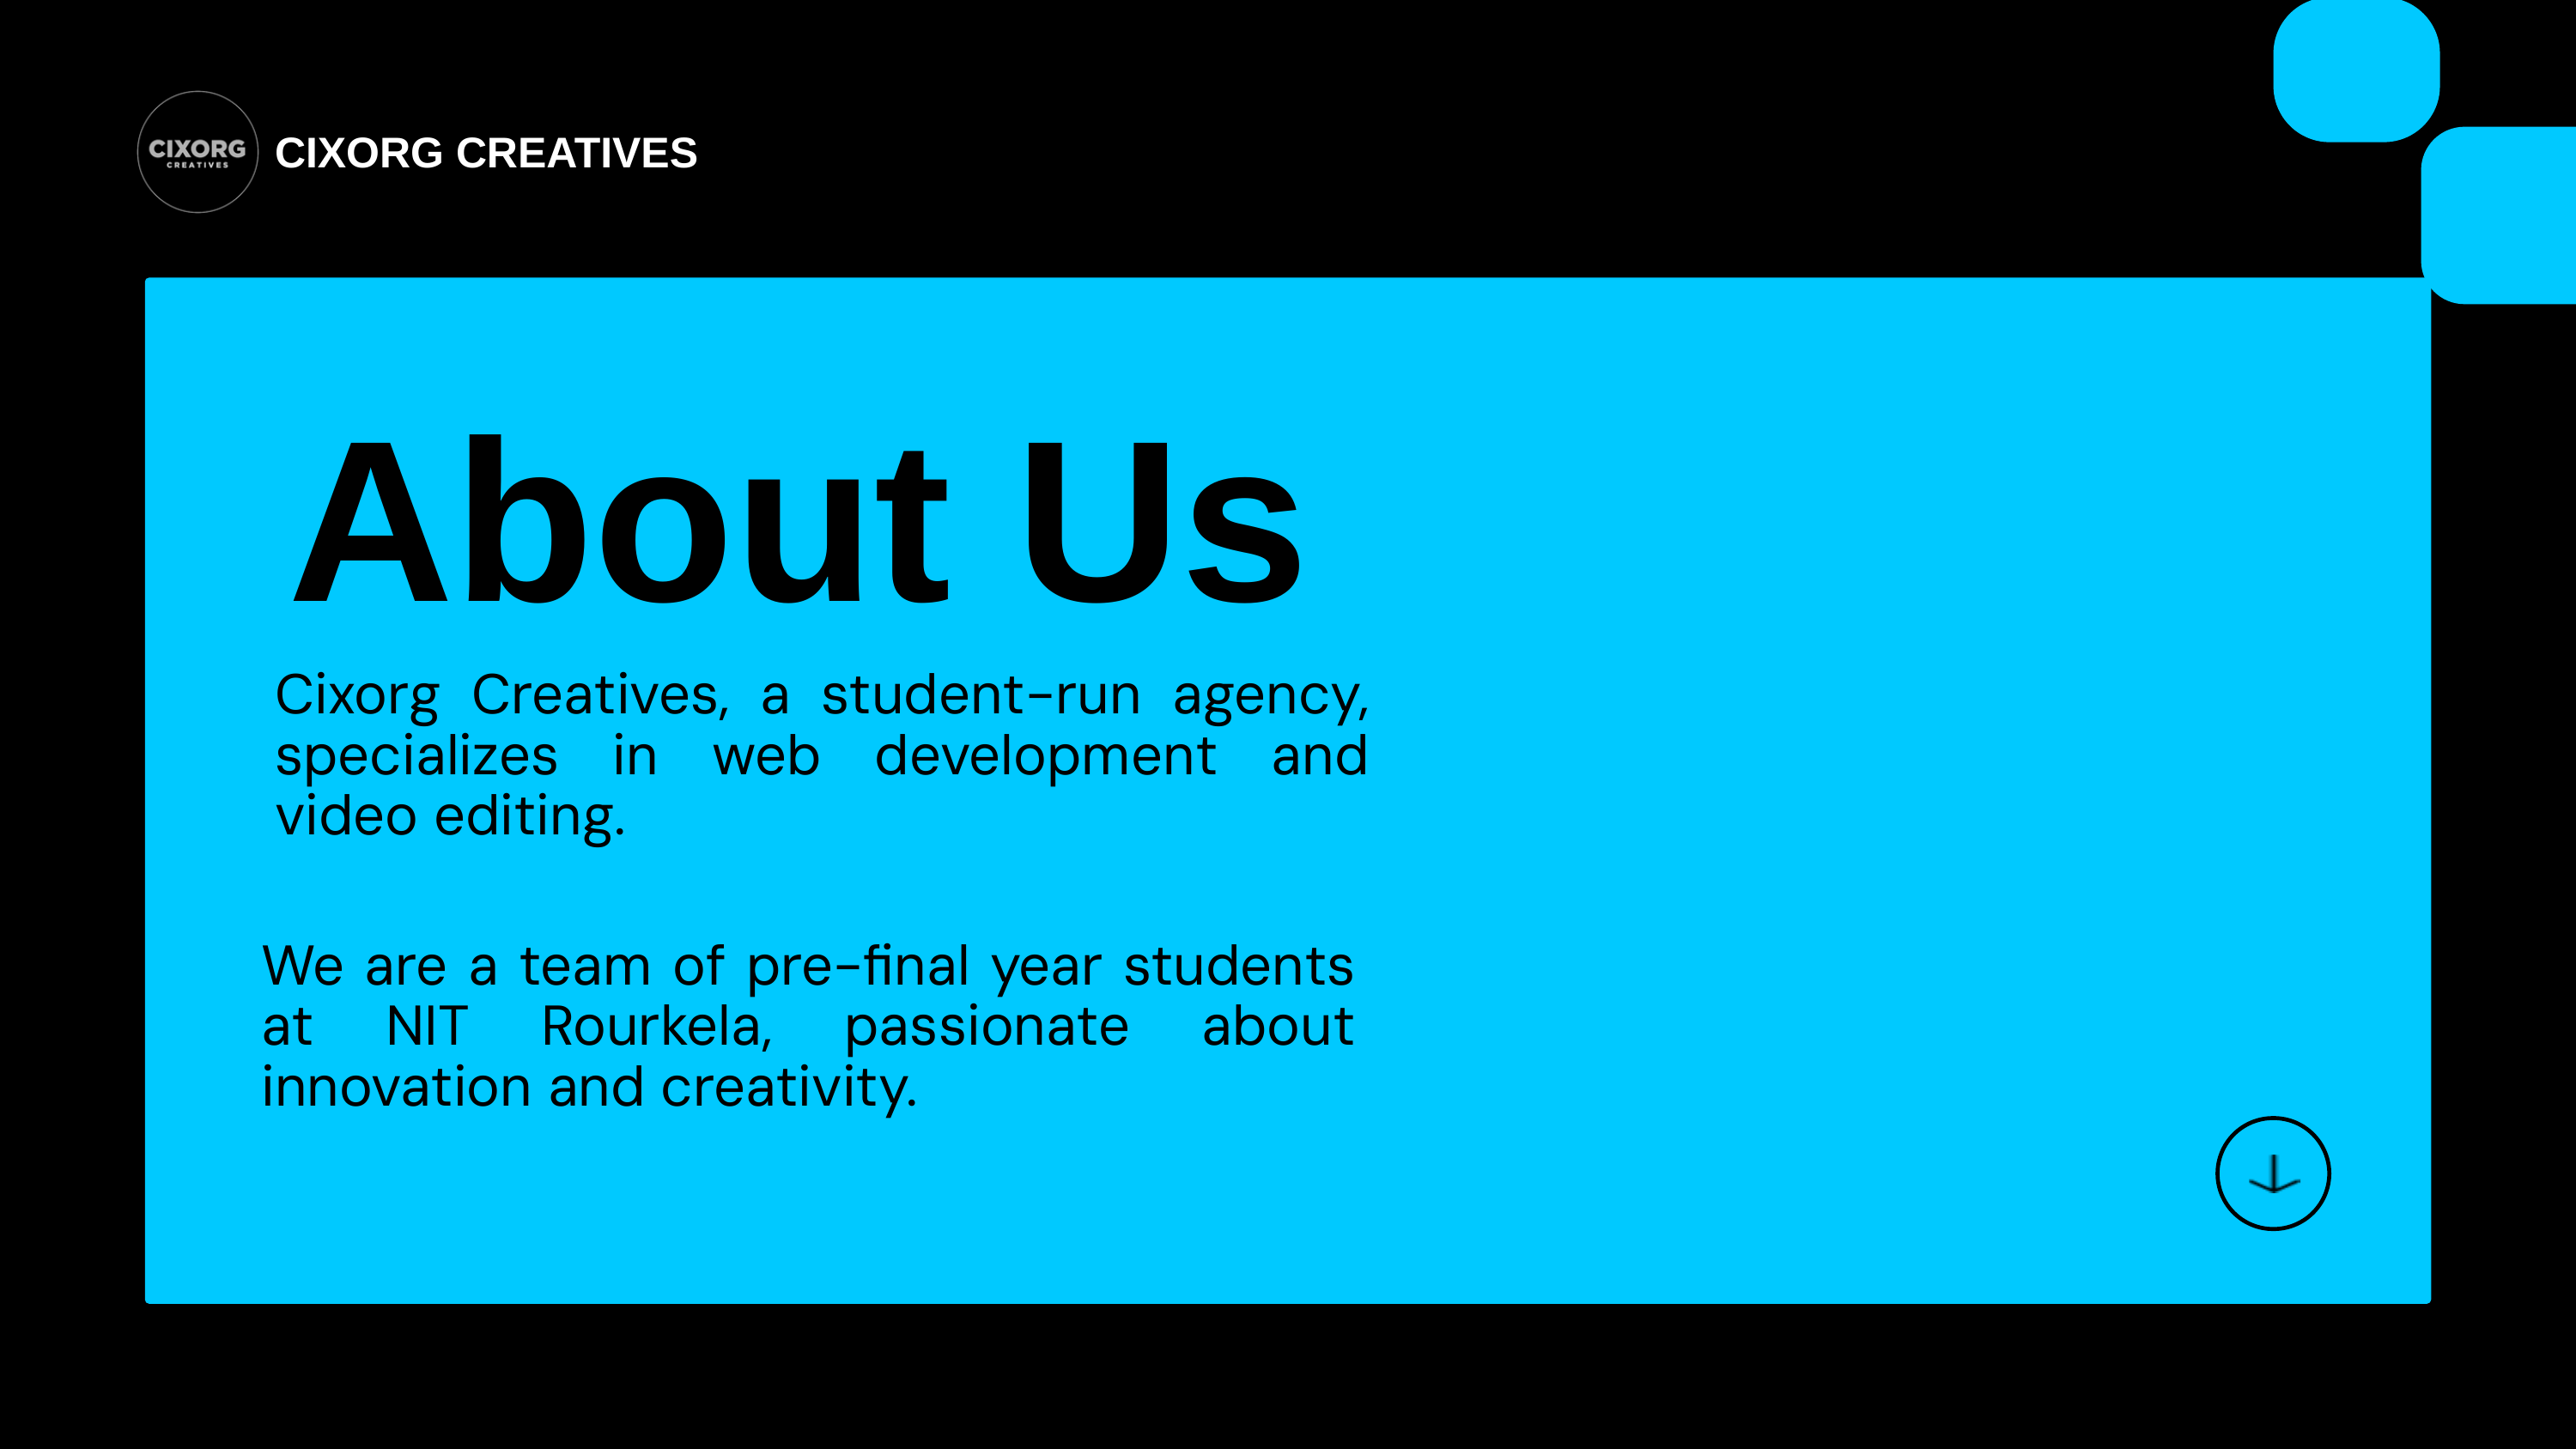

CIXORG CREATIVES

About Us
Cixorg Creatives, a student-run agency, specializes in web development and video editing.
We are a team of pre-final year students at NIT Rourkela, passionate about innovation and creativity.